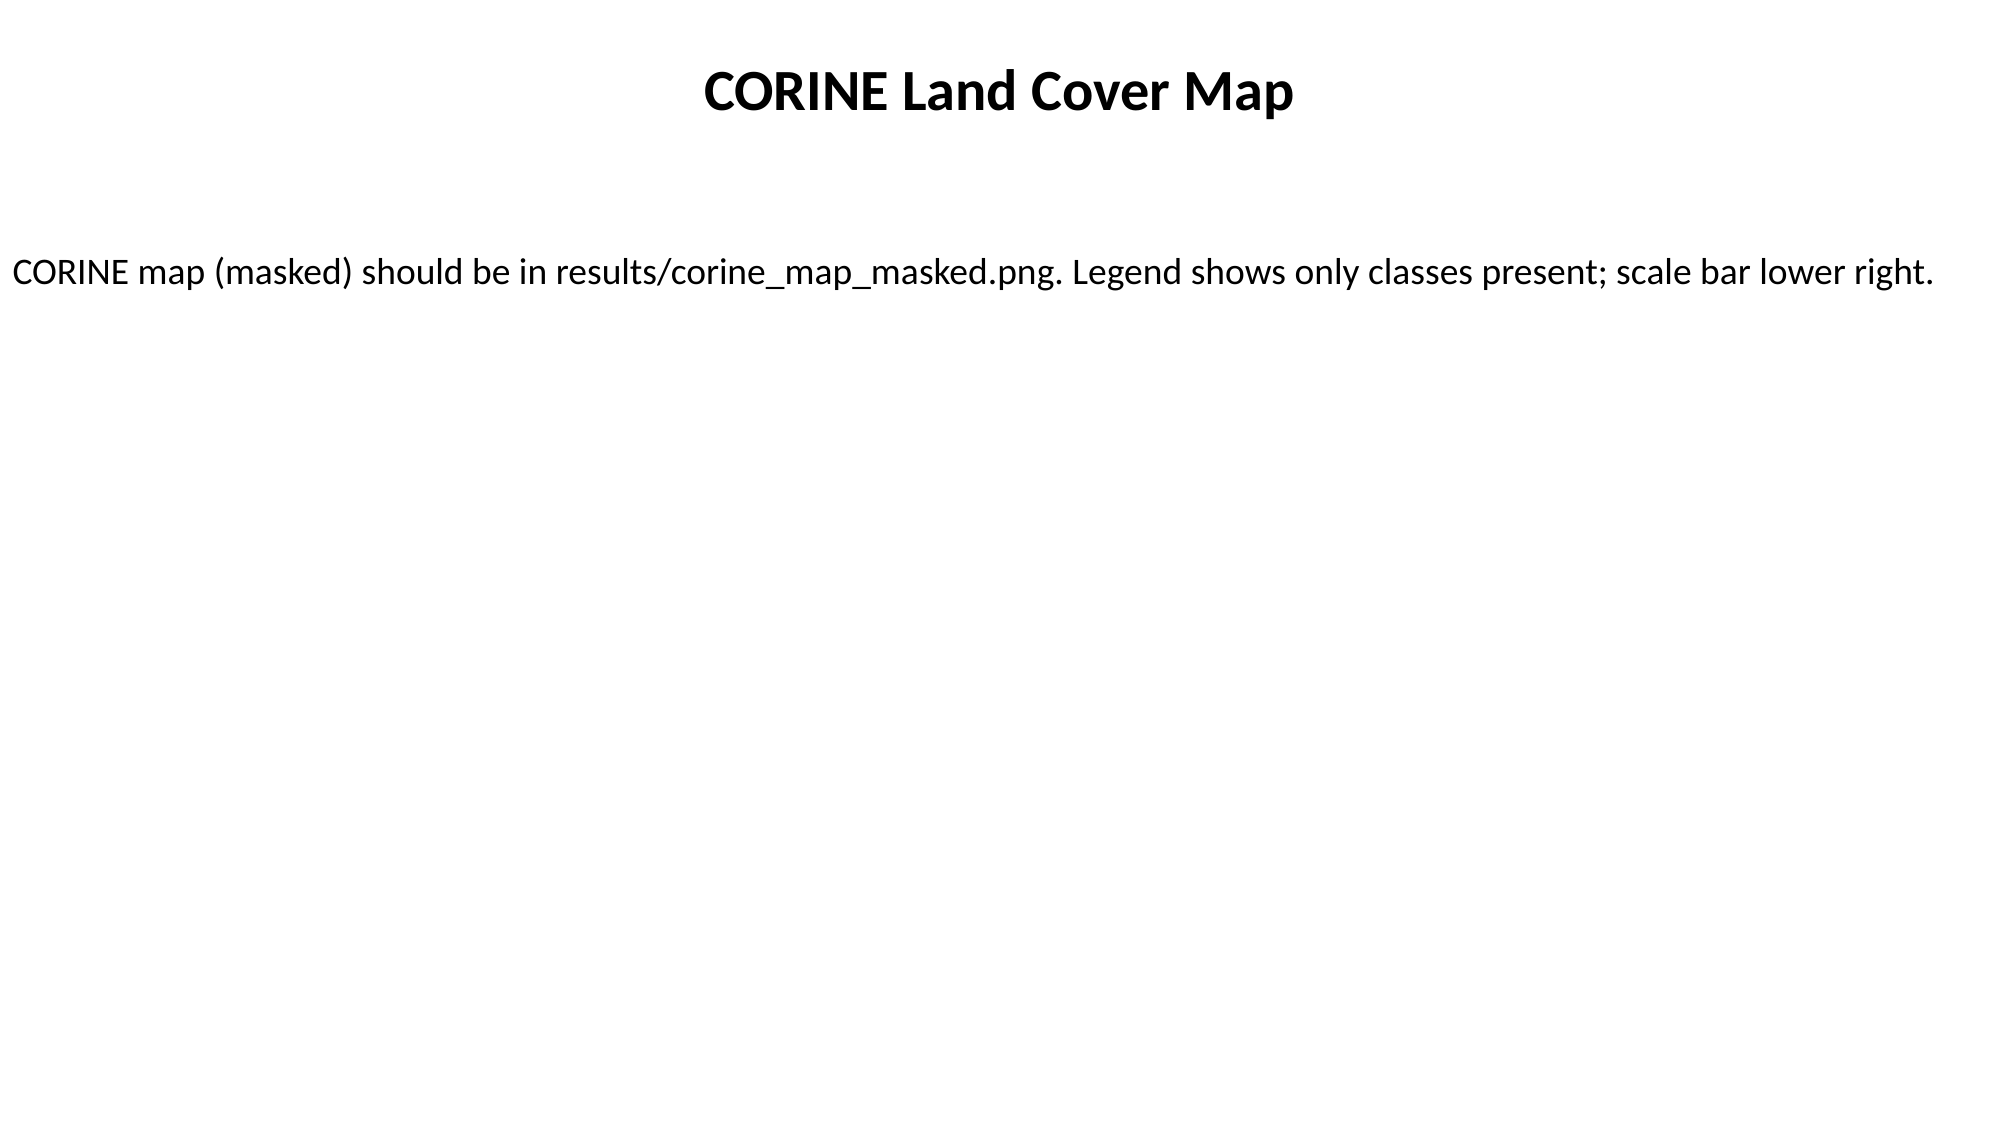

CORINE Land Cover Map
CORINE map (masked) should be in results/corine_map_masked.png. Legend shows only classes present; scale bar lower right.